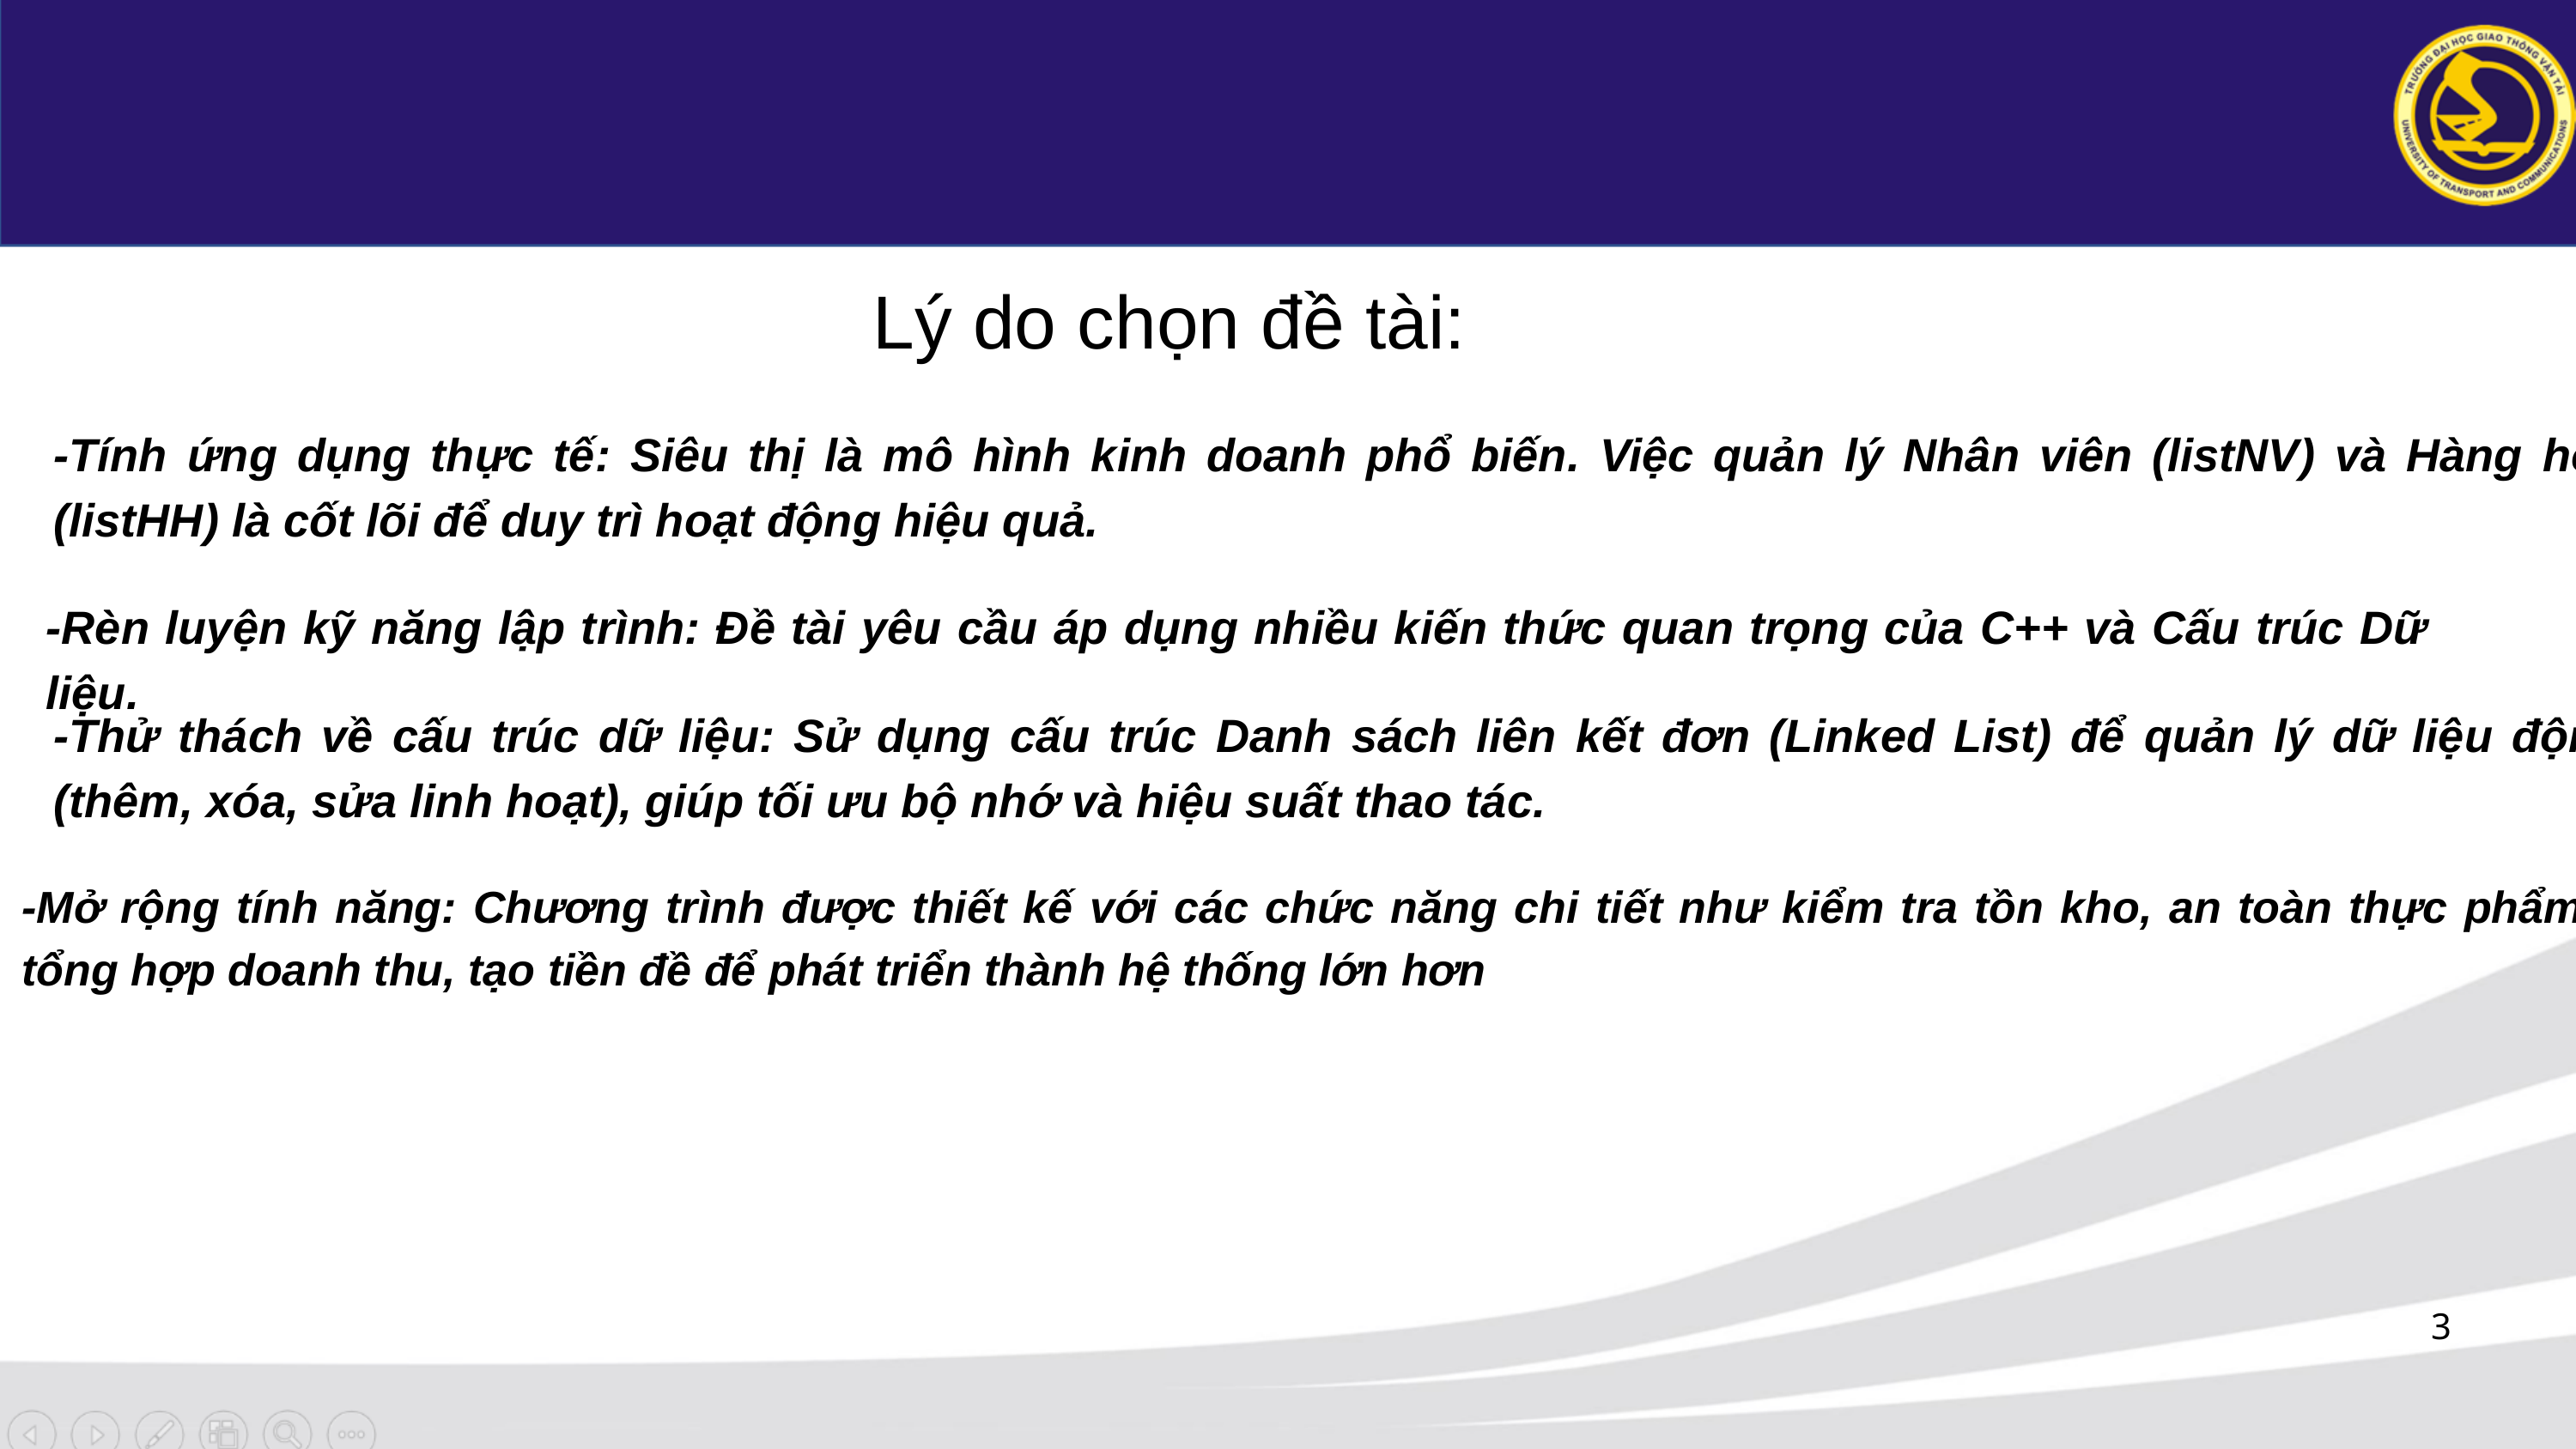

Lý do chọn đề tài:
-Tính ứng dụng thực tế: Siêu thị là mô hình kinh doanh phổ biến. Việc quản lý Nhân viên (listNV) và Hàng hóa (listHH) là cốt lõi để duy trì hoạt động hiệu quả.
-Rèn luyện kỹ năng lập trình: Đề tài yêu cầu áp dụng nhiều kiến thức quan trọng của C++ và Cấu trúc Dữ liệu.
-Thử thách về cấu trúc dữ liệu: Sử dụng cấu trúc Danh sách liên kết đơn (Linked List) để quản lý dữ liệu động (thêm, xóa, sửa linh hoạt), giúp tối ưu bộ nhớ và hiệu suất thao tác.
-Mở rộng tính năng: Chương trình được thiết kế với các chức năng chi tiết như kiểm tra tồn kho, an toàn thực phẩm, tổng hợp doanh thu, tạo tiền đề để phát triển thành hệ thống lớn hơn
3